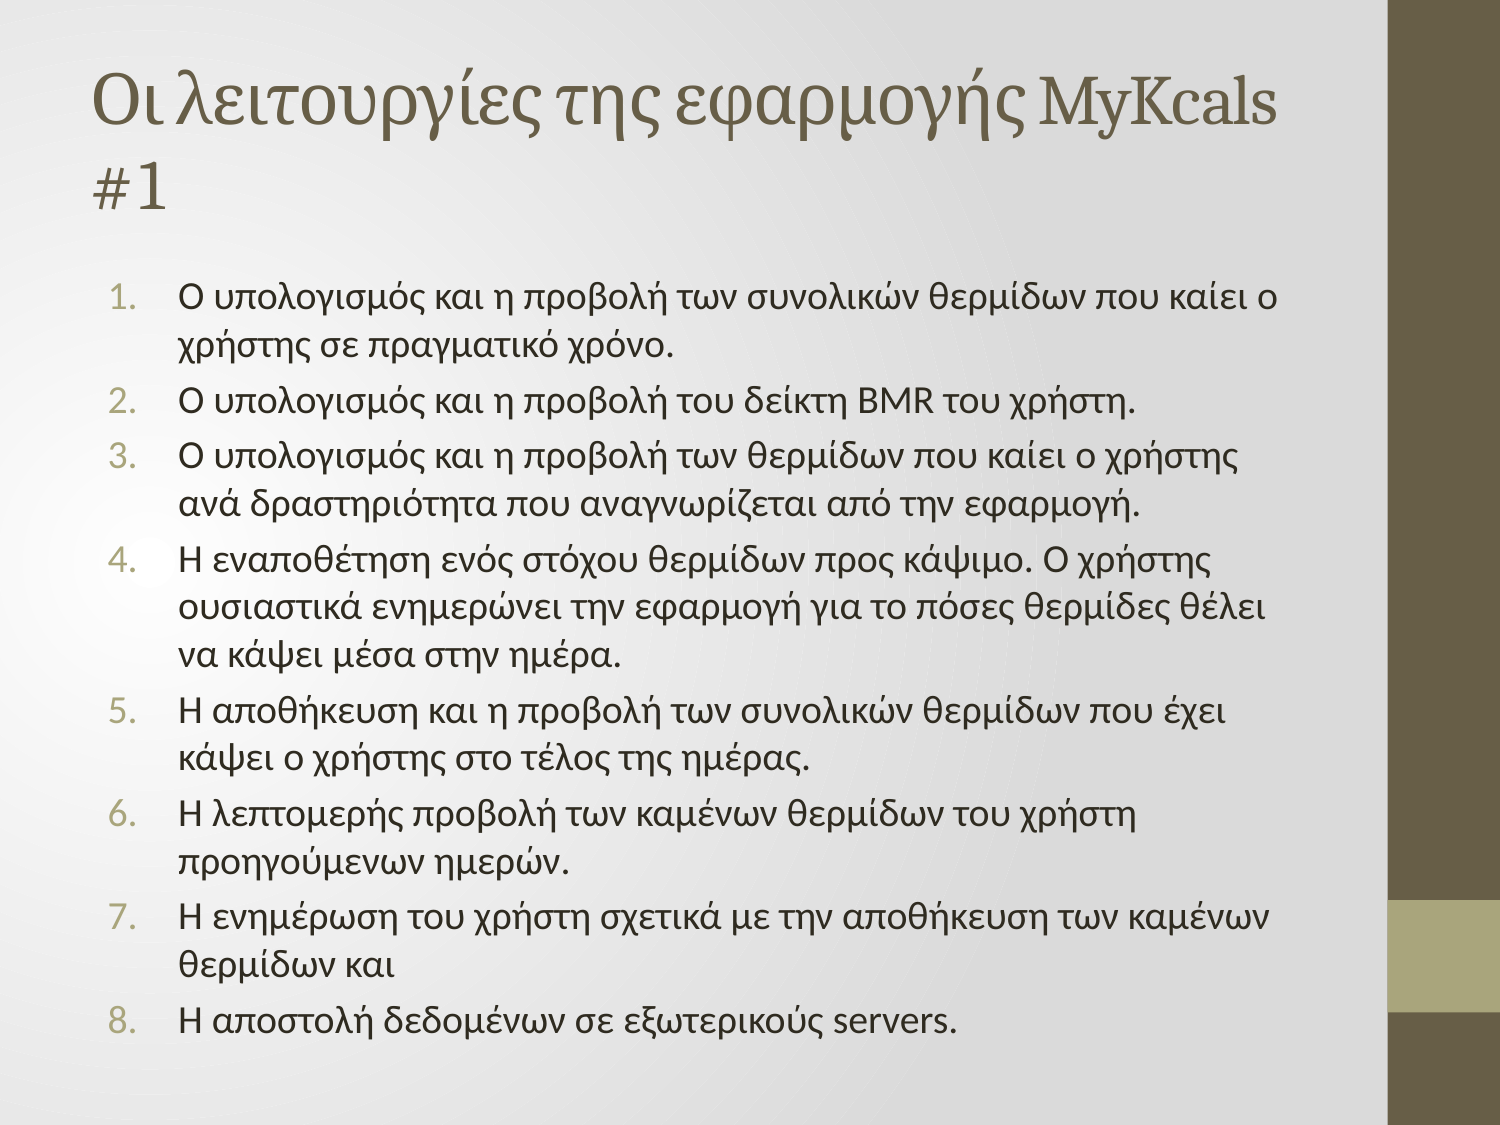

# Οι λειτουργίες της εφαρμογής MyKcals #1
Ο υπολογισμός και η προβολή των συνολικών θερμίδων που καίει ο χρήστης σε πραγματικό χρόνο.
Ο υπολογισμός και η προβολή του δείκτη BMR του χρήστη.
Ο υπολογισμός και η προβολή των θερμίδων που καίει ο χρήστης ανά δραστηριότητα που αναγνωρίζεται από την εφαρμογή.
Η εναποθέτηση ενός στόχου θερμίδων προς κάψιμο. Ο χρήστης ουσιαστικά ενημερώνει την εφαρμογή για το πόσες θερμίδες θέλει να κάψει μέσα στην ημέρα.
Η αποθήκευση και η προβολή των συνολικών θερμίδων που έχει κάψει ο χρήστης στο τέλος της ημέρας.
Η λεπτομερής προβολή των καμένων θερμίδων του χρήστη προηγούμενων ημερών.
Η ενημέρωση του χρήστη σχετικά με την αποθήκευση των καμένων θερμίδων και
Η αποστολή δεδομένων σε εξωτερικούς servers.